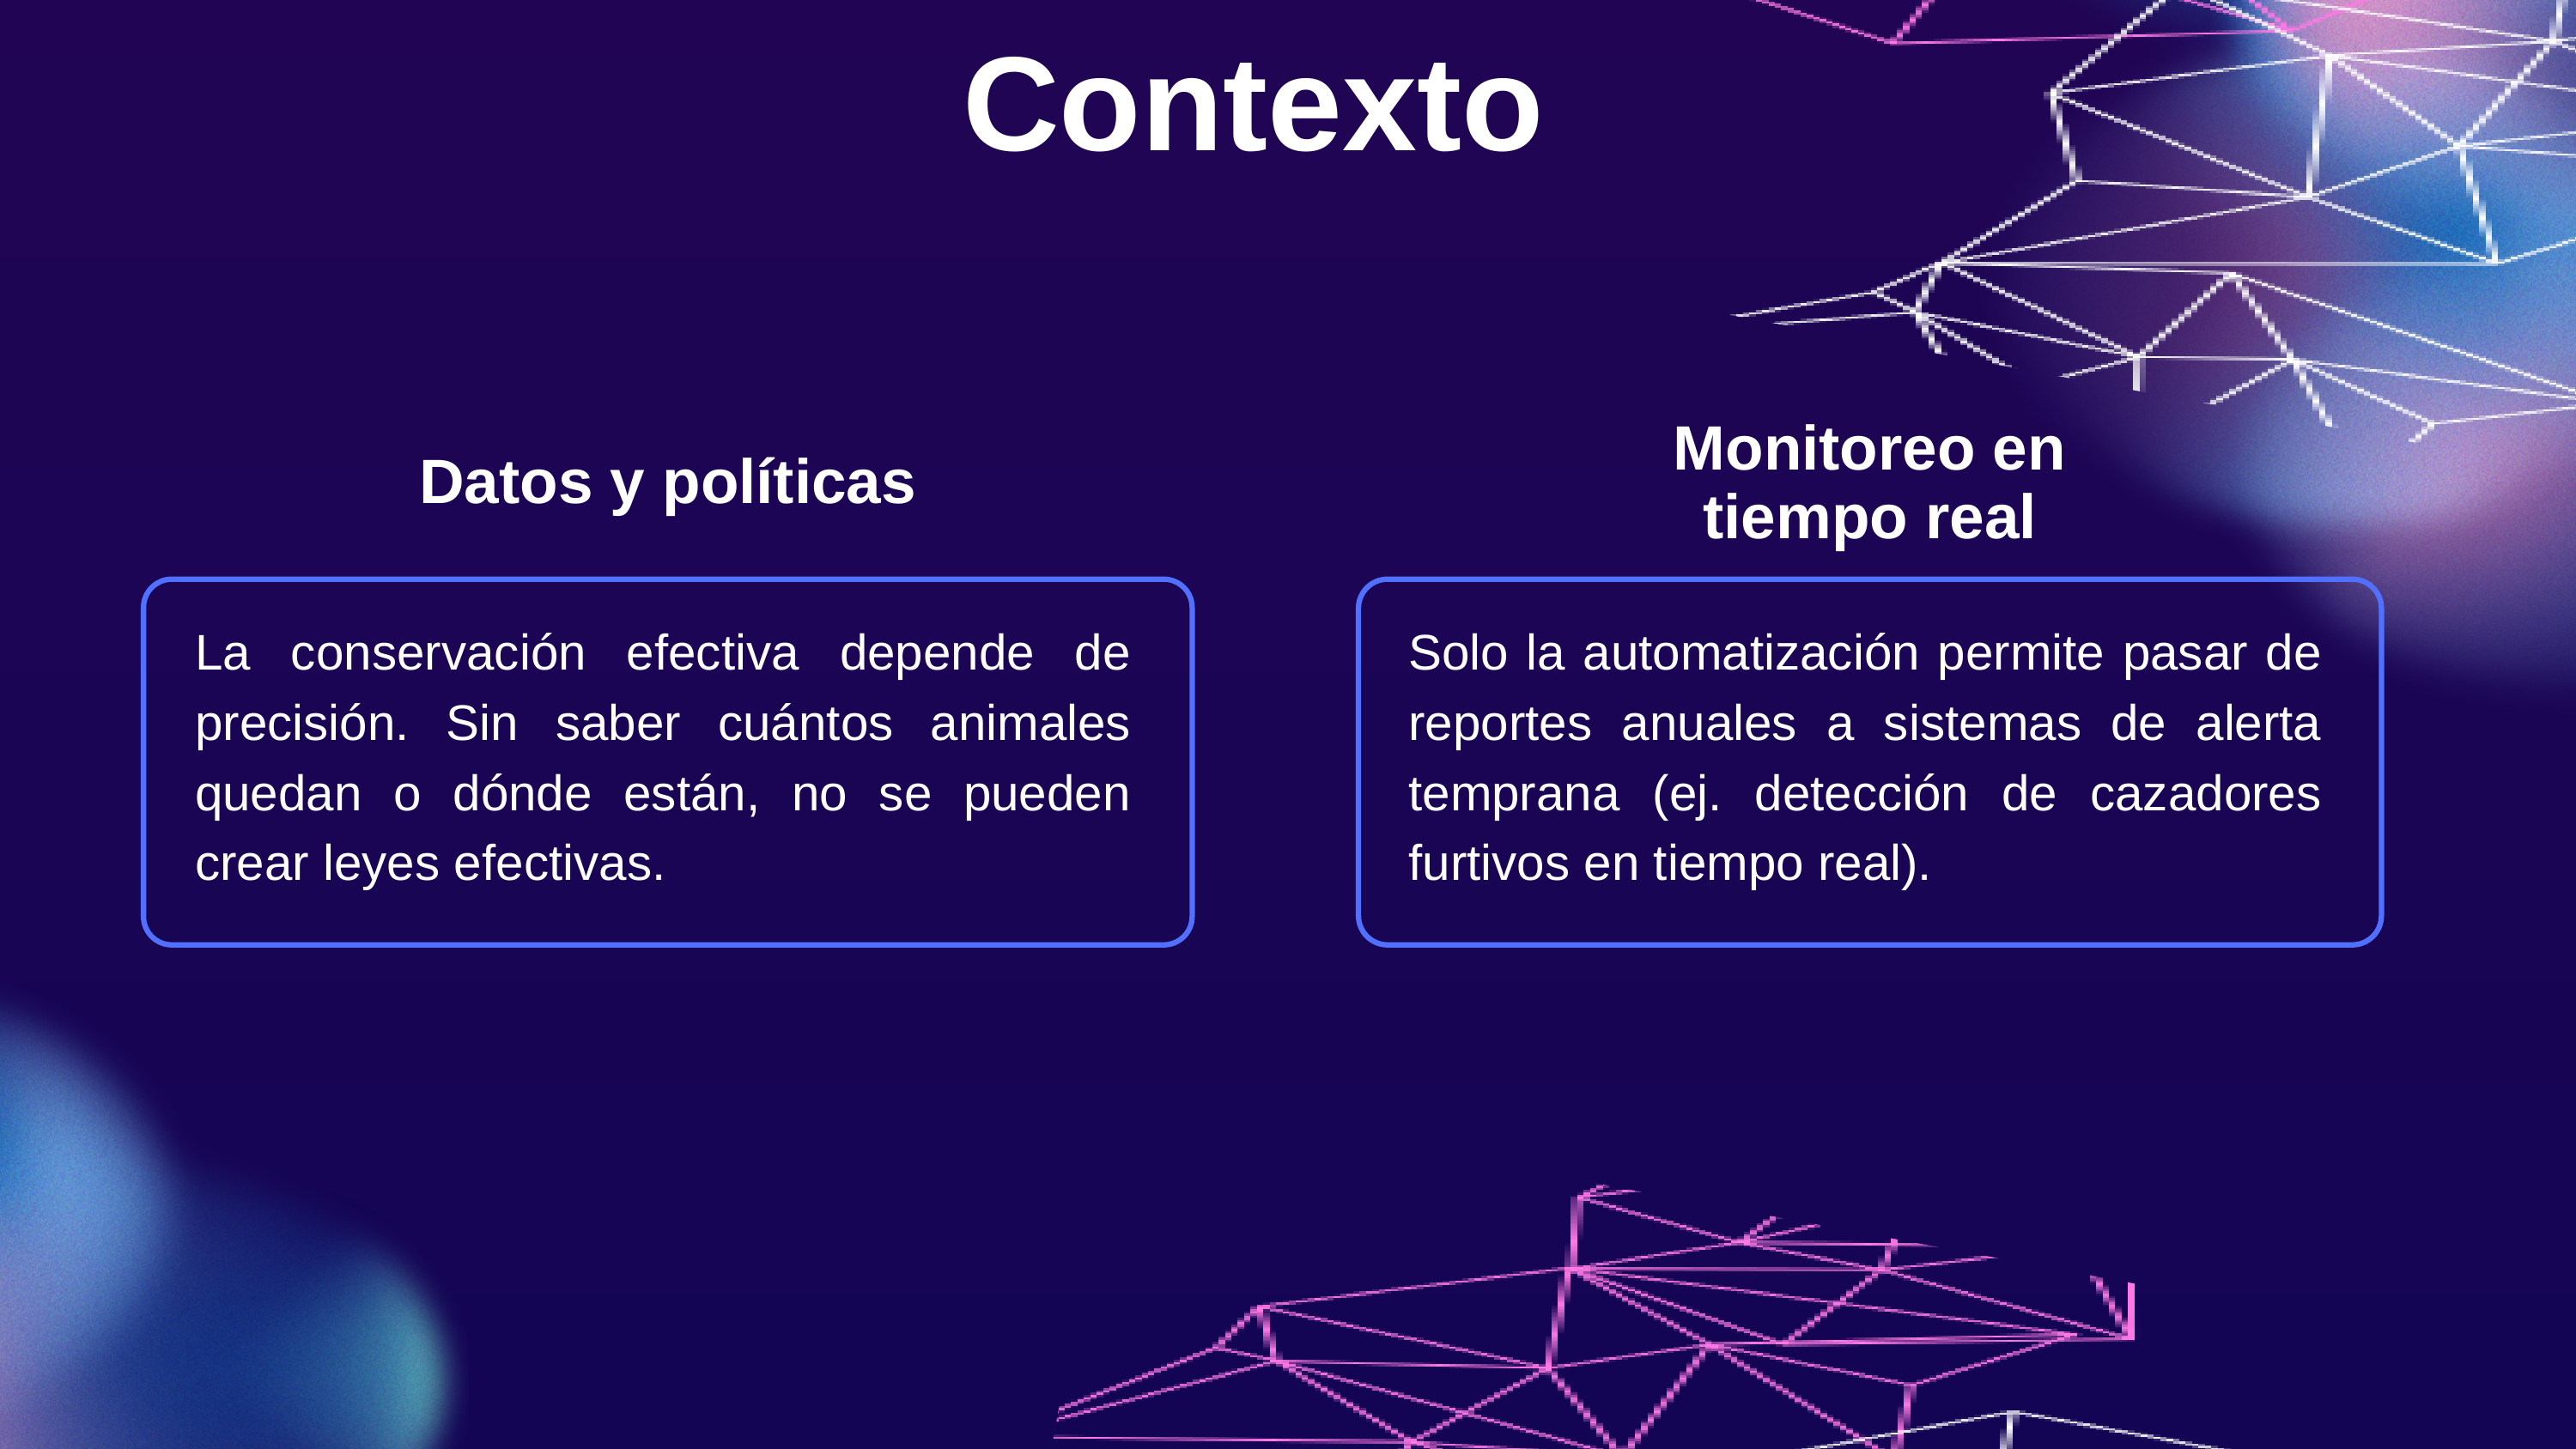

Contexto
Monitoreo en tiempo real
Datos y políticas

La conservación efectiva depende de precisión. Sin saber cuántos animales quedan o dónde están, no se pueden crear leyes efectivas.

Solo la automatización permite pasar de reportes anuales a sistemas de alerta temprana (ej. detección de cazadores furtivos en tiempo real).